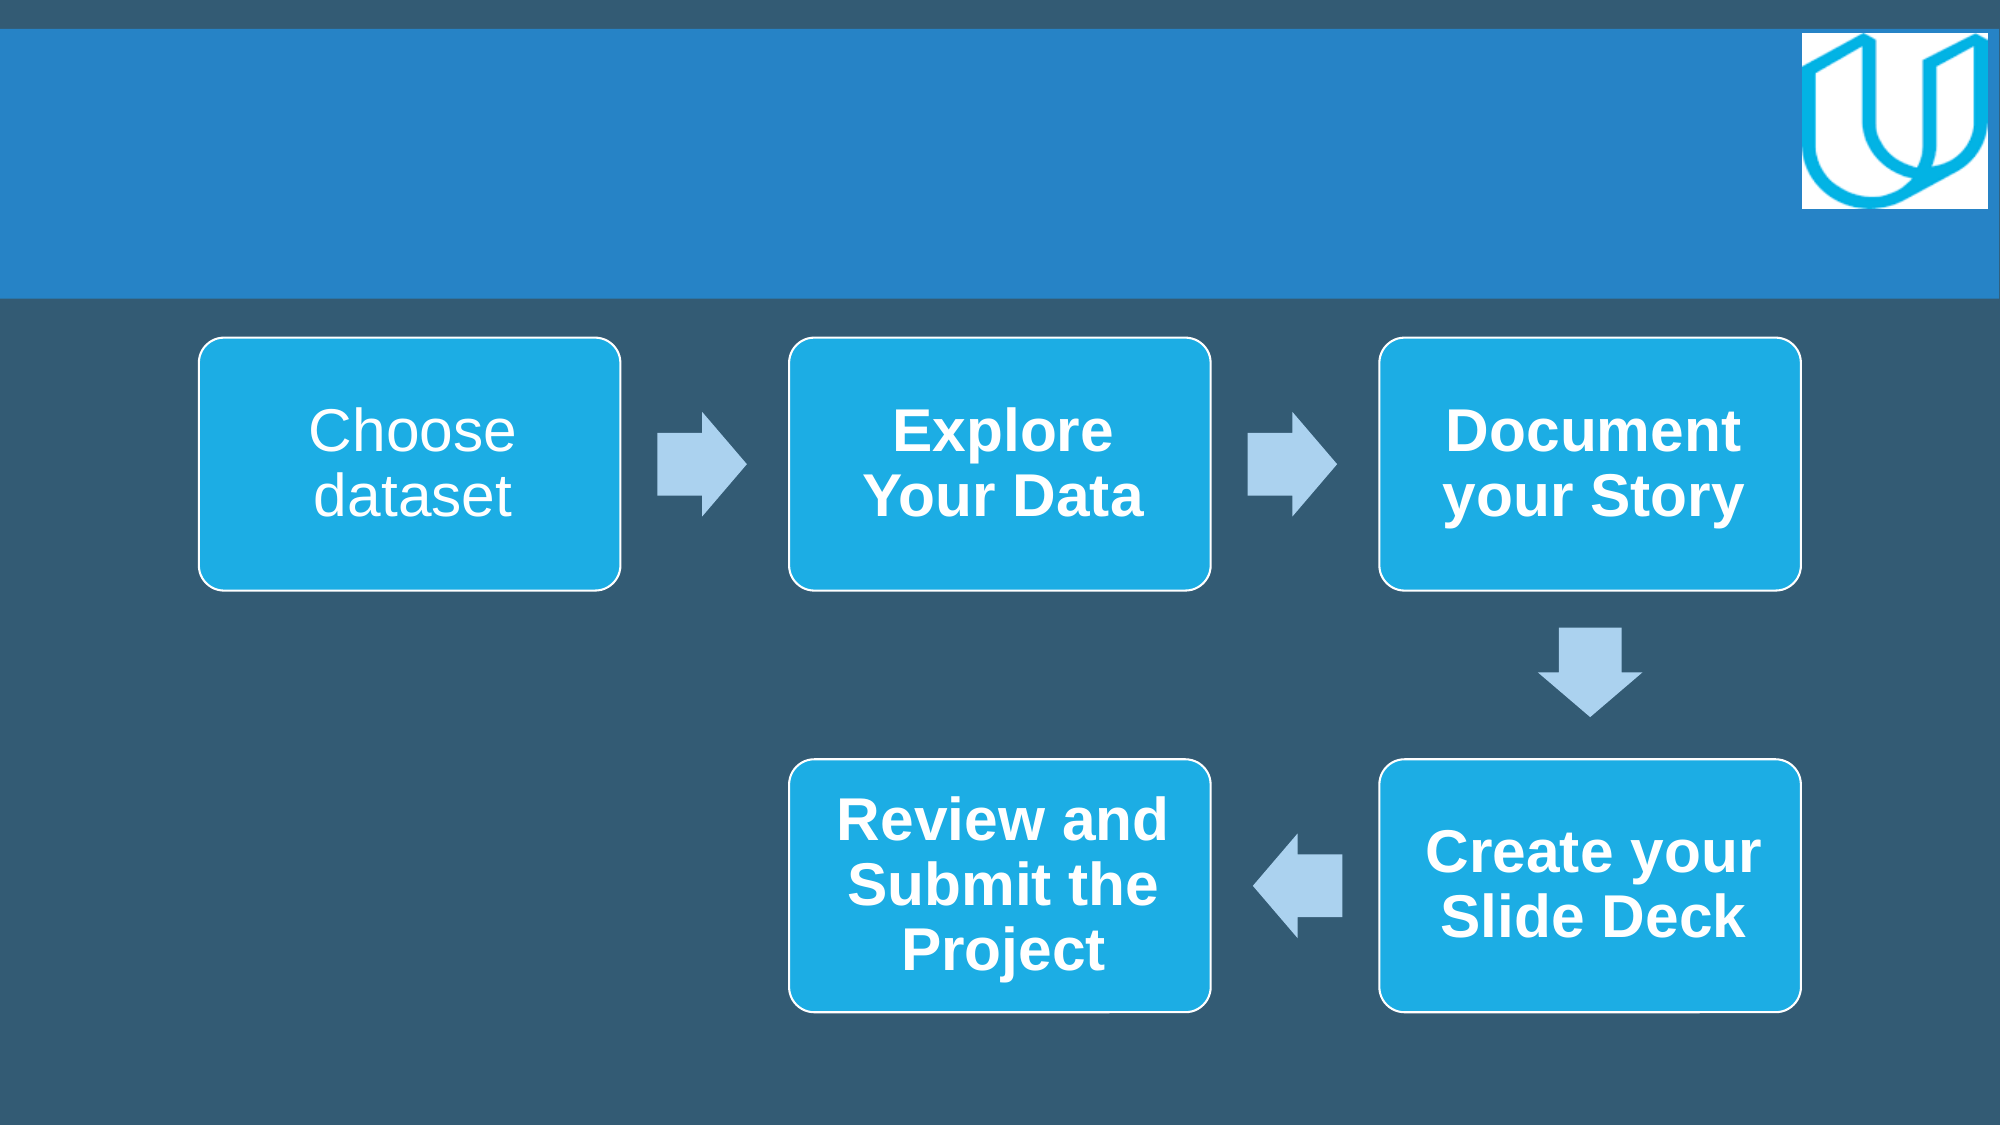

Choose dataset

Explore Your Data

Document your Story

Create your Slide Deck

Review and Submit the Project